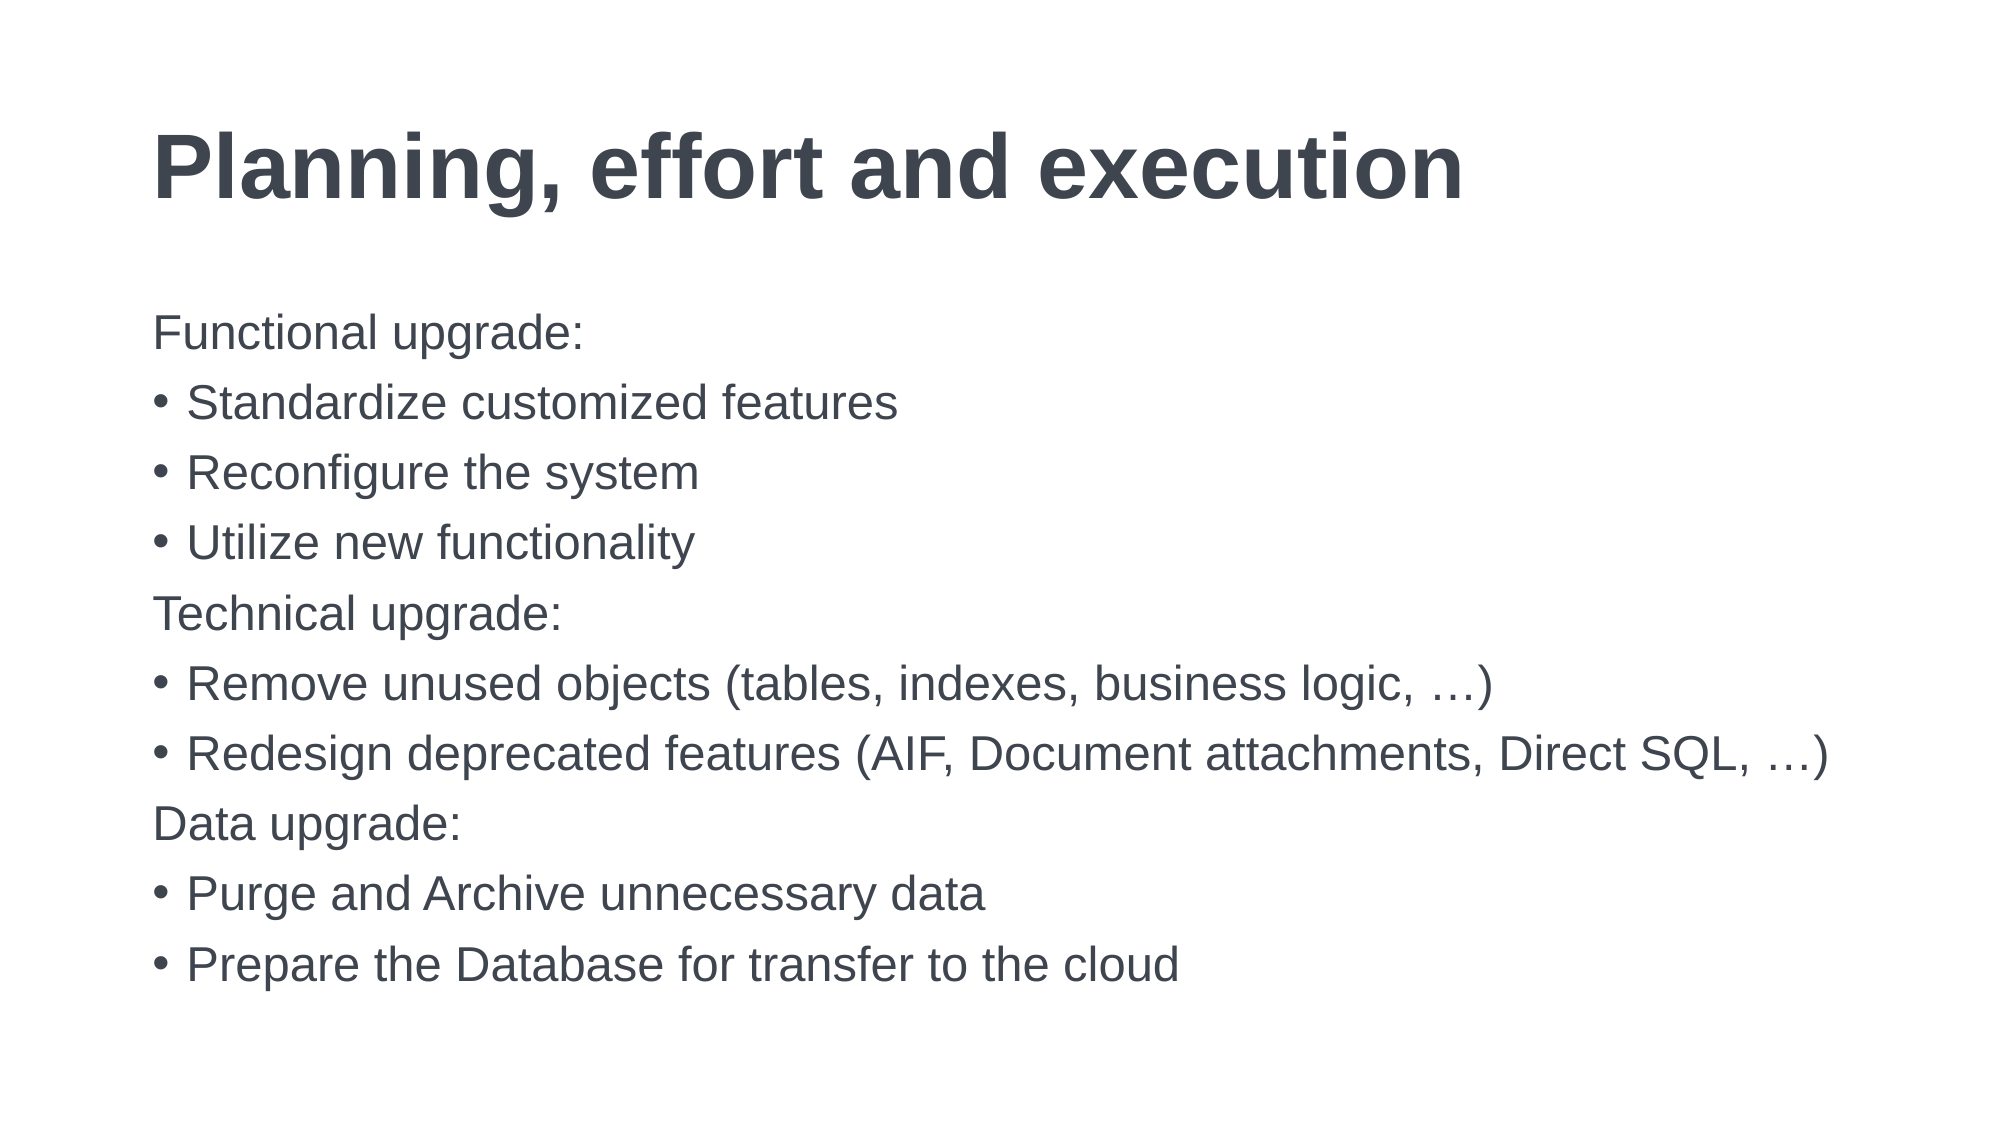

# Planning, effort and execution
Functional upgrade:
Standardize customized features
Reconfigure the system
Utilize new functionality
Technical upgrade:
Remove unused objects (tables, indexes, business logic, …)
Redesign deprecated features (AIF, Document attachments, Direct SQL, …)
Data upgrade:
Purge and Archive unnecessary data
Prepare the Database for transfer to the cloud